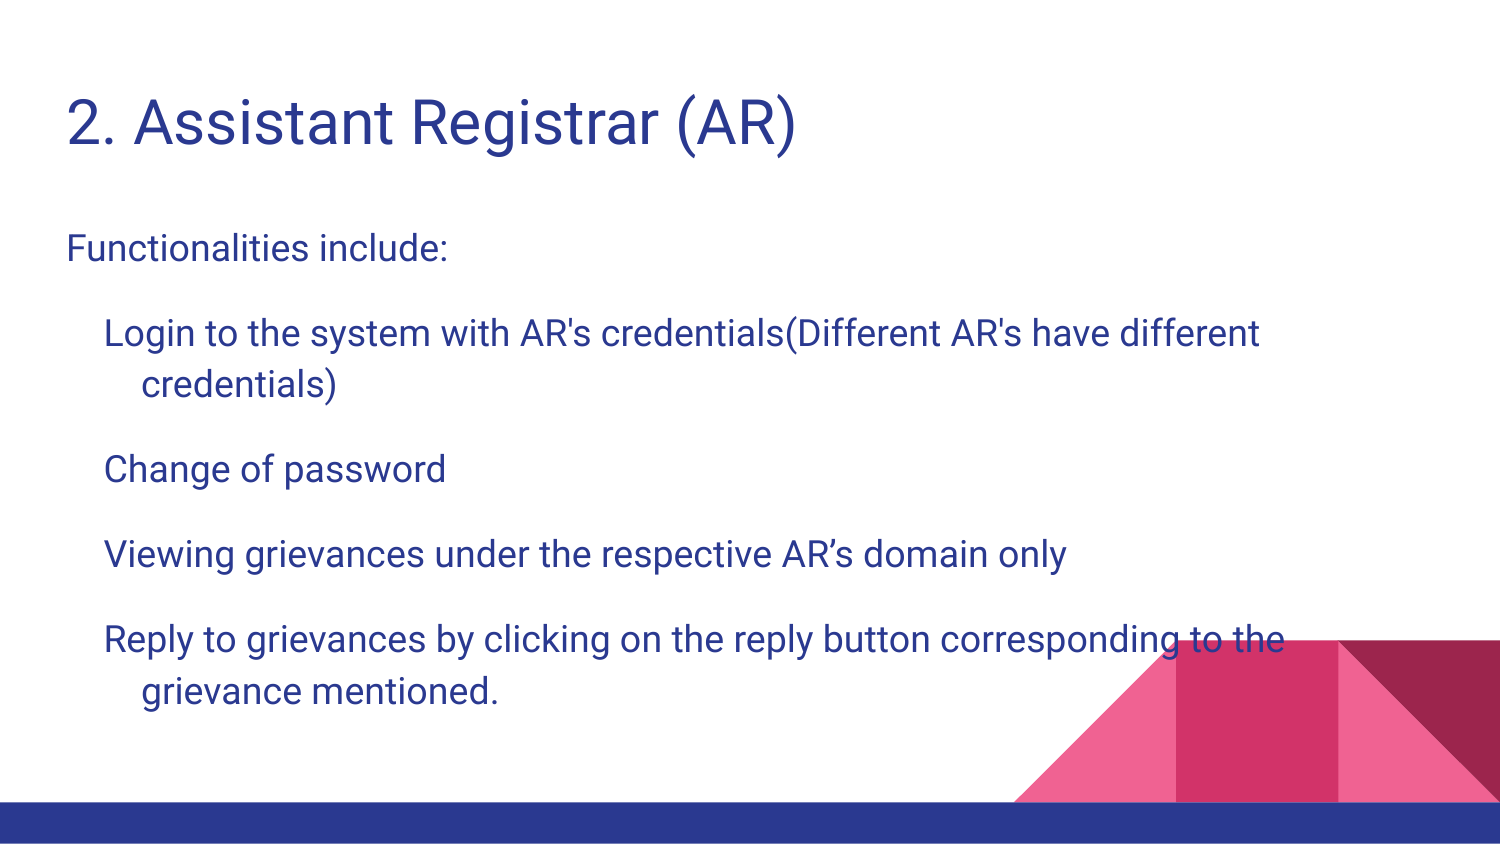

# 2. Assistant Registrar (AR)
Functionalities include:
Login to the system with AR's credentials(Different AR's have different credentials)
Change of password
Viewing grievances under the respective AR’s domain only
Reply to grievances by clicking on the reply button corresponding to the grievance mentioned.